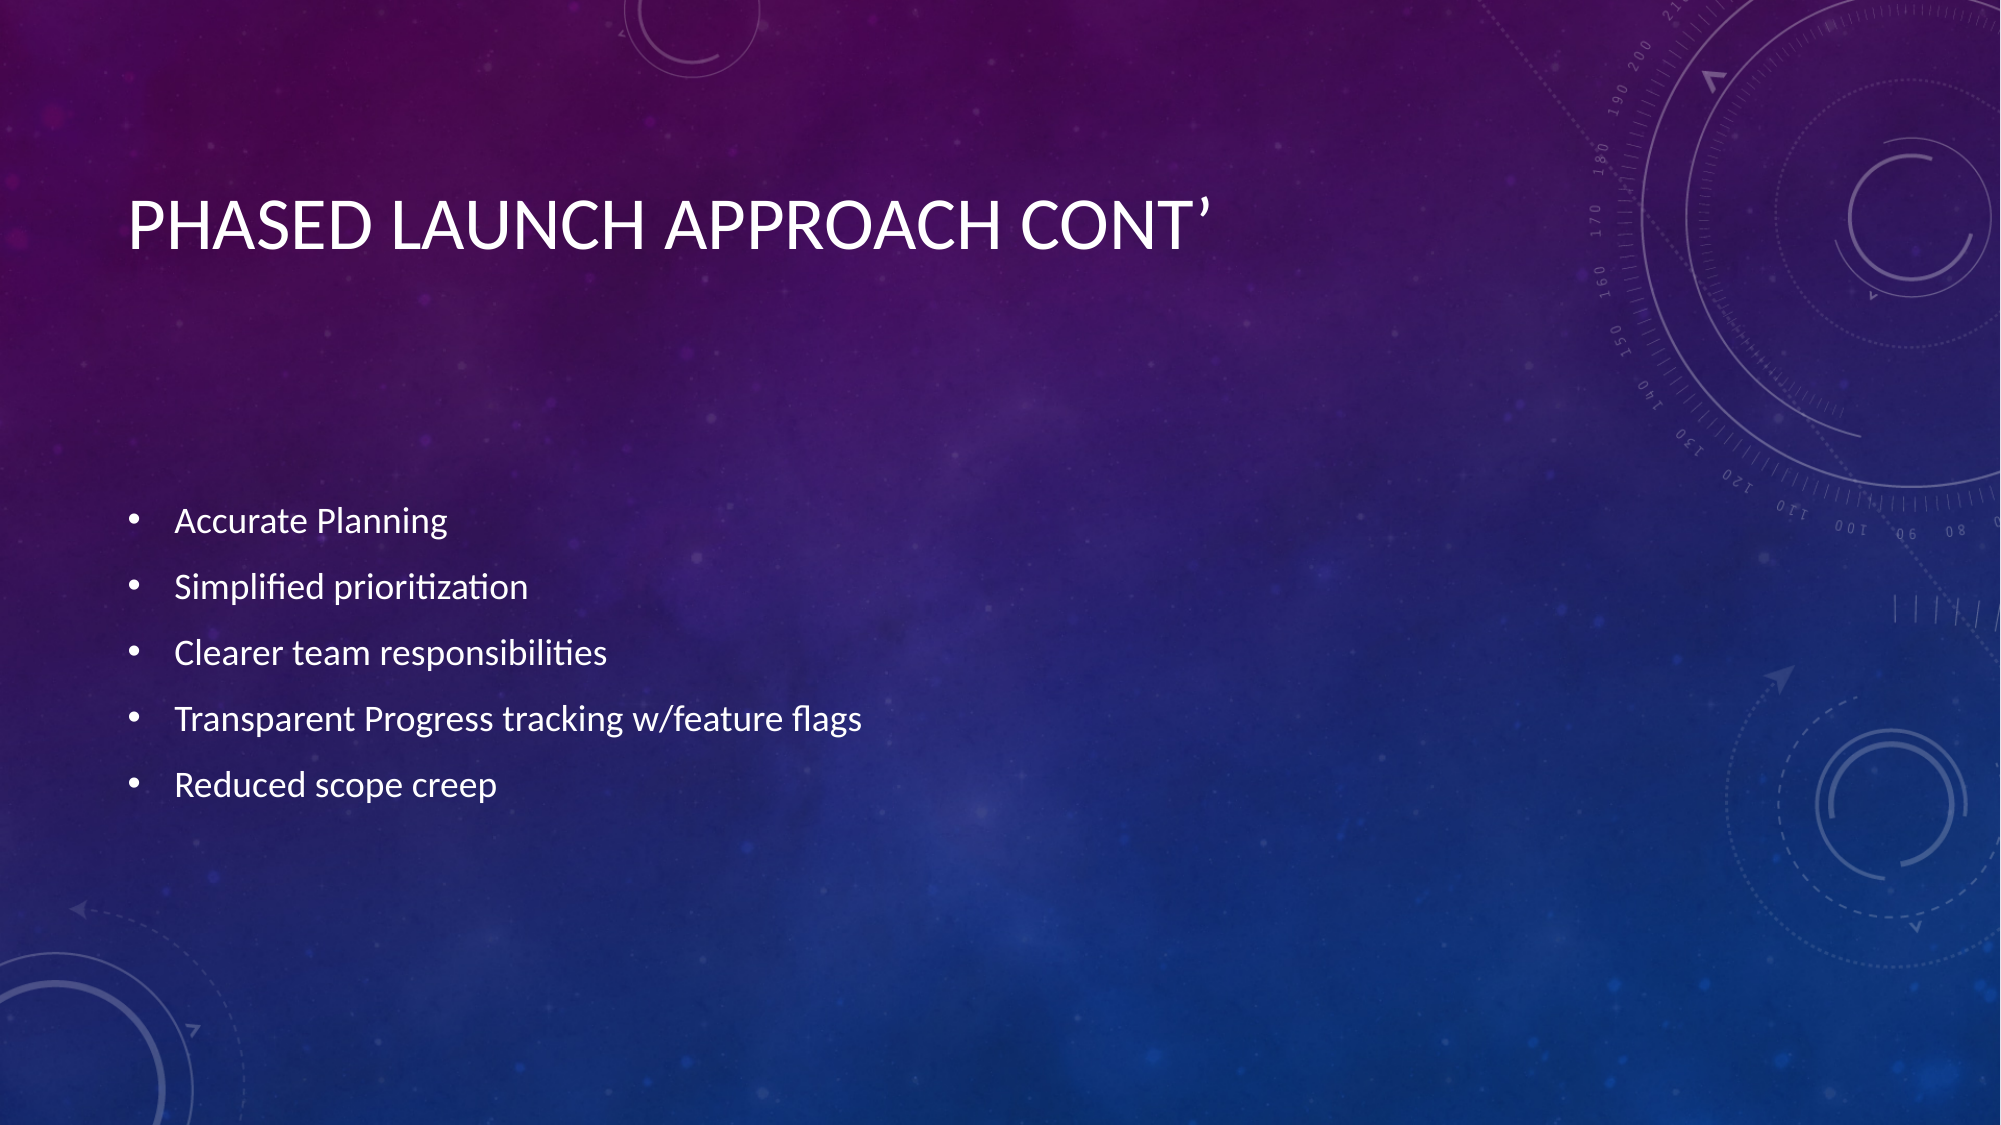

# Phased Launch Approach Cont’
Accurate Planning
Simplified prioritization
Clearer team responsibilities
Transparent Progress tracking w/feature flags
Reduced scope creep